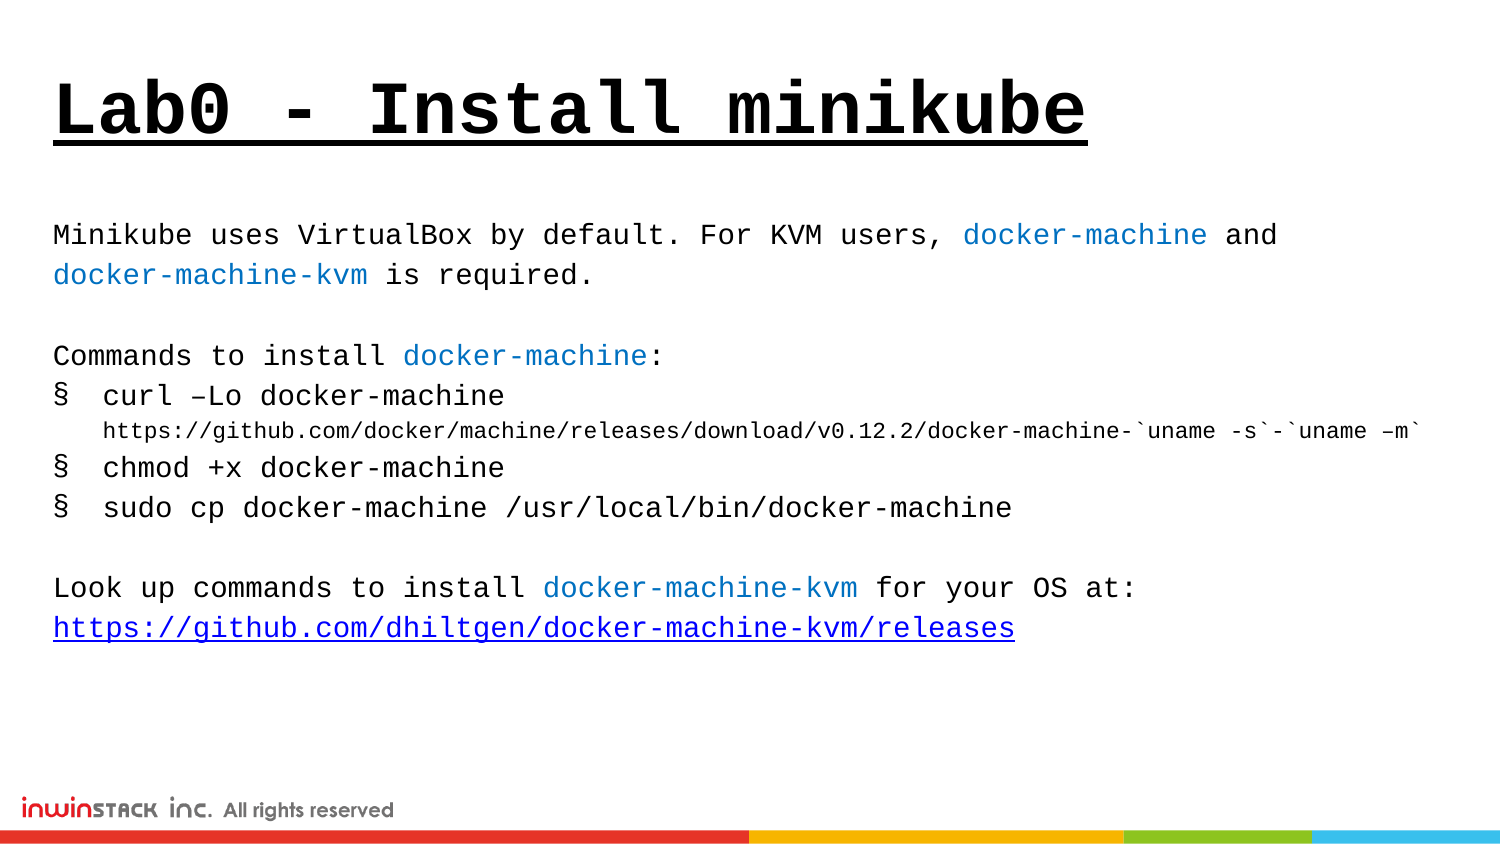

# Lab0 - Install minikube
Minikube uses VirtualBox by default. For KVM users, docker-machine and
docker-machine-kvm is required.

Commands to install docker-machine:
curl –Lo docker-machine
https://github.com/docker/machine/releases/download/v0.12.2/docker-machine-`uname -s`-`uname –m`
chmod +x docker-machine
sudo cp docker-machine /usr/local/bin/docker-machine

Look up commands to install docker-machine-kvm for your OS at:
https://github.com/dhiltgen/docker-machine-kvm/releases